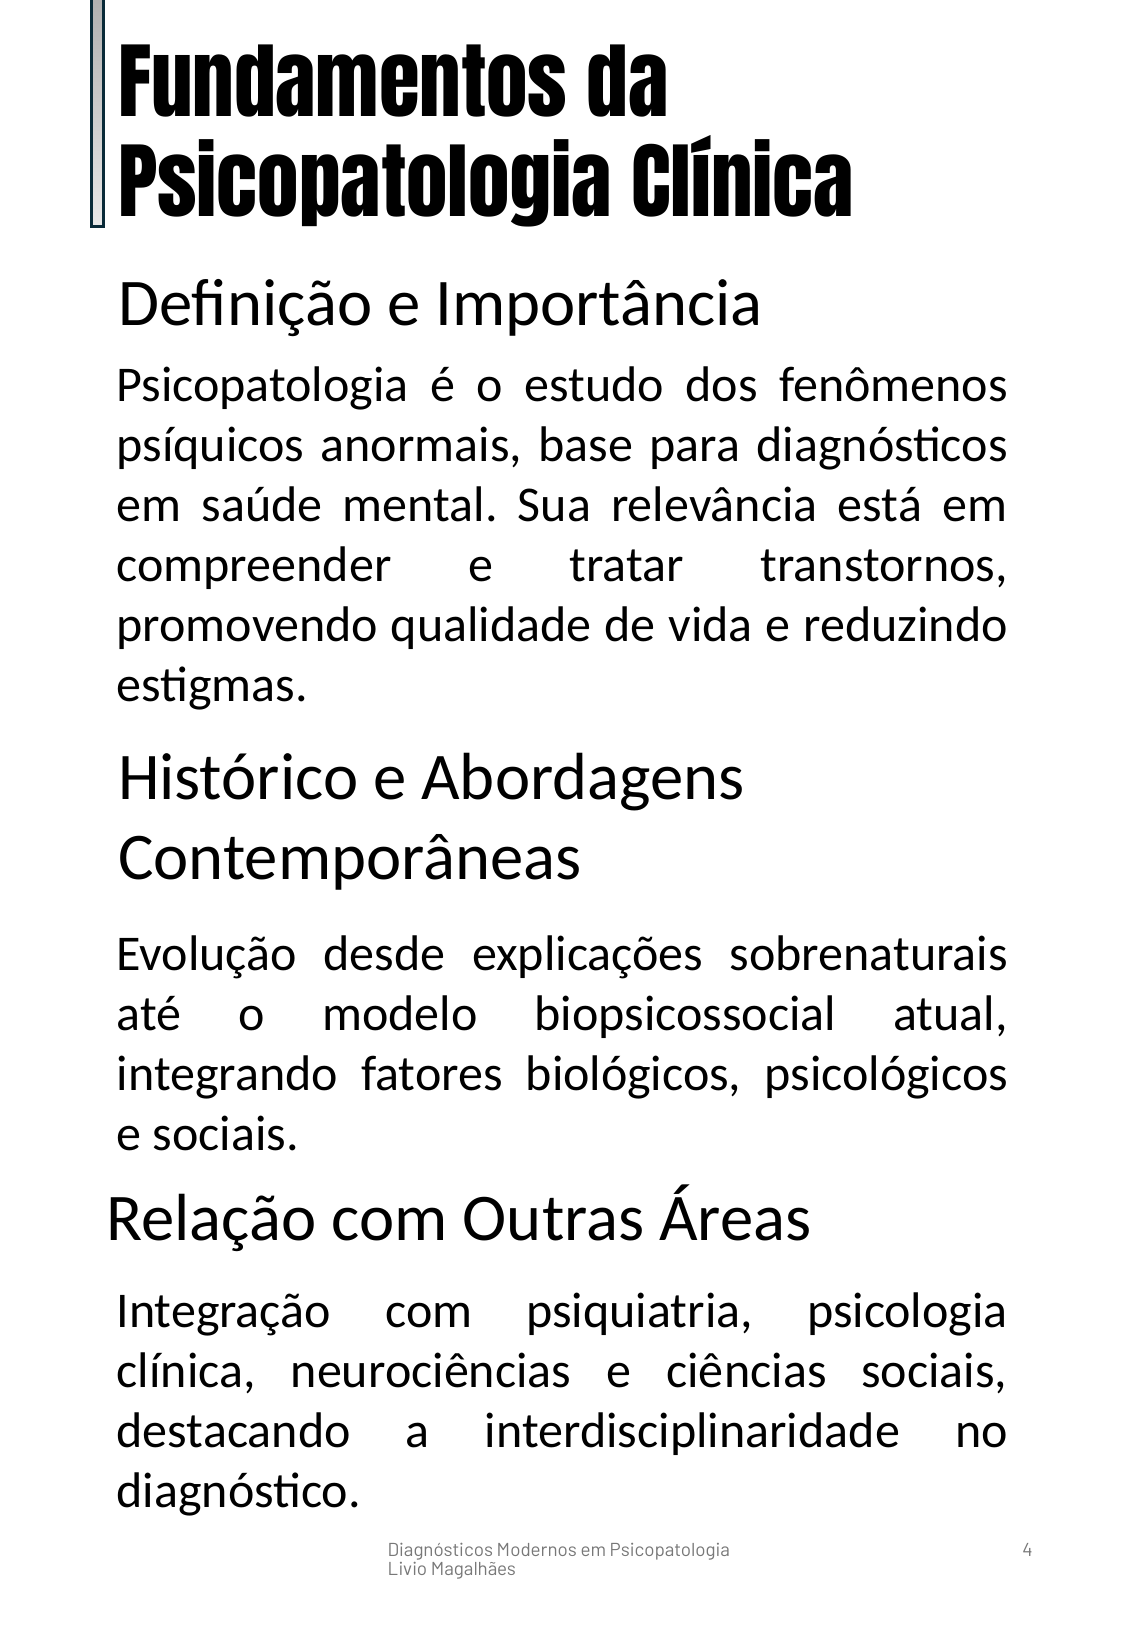

Fundamentos da Psicopatologia Clínica

Definição e Importância
Psicopatologia é o estudo dos fenômenos psíquicos anormais, base para diagnósticos em saúde mental. Sua relevância está em compreender e tratar transtornos, promovendo qualidade de vida e reduzindo estigmas.
Histórico e Abordagens Contemporâneas
Evolução desde explicações sobrenaturais até o modelo biopsicossocial atual, integrando fatores biológicos, psicológicos e sociais.
Relação com Outras Áreas
Integração com psiquiatria, psicologia clínica, neurociências e ciências sociais, destacando a interdisciplinaridade no diagnóstico.
Diagnósticos Modernos em Psicopatologia Livio Magalhães
4